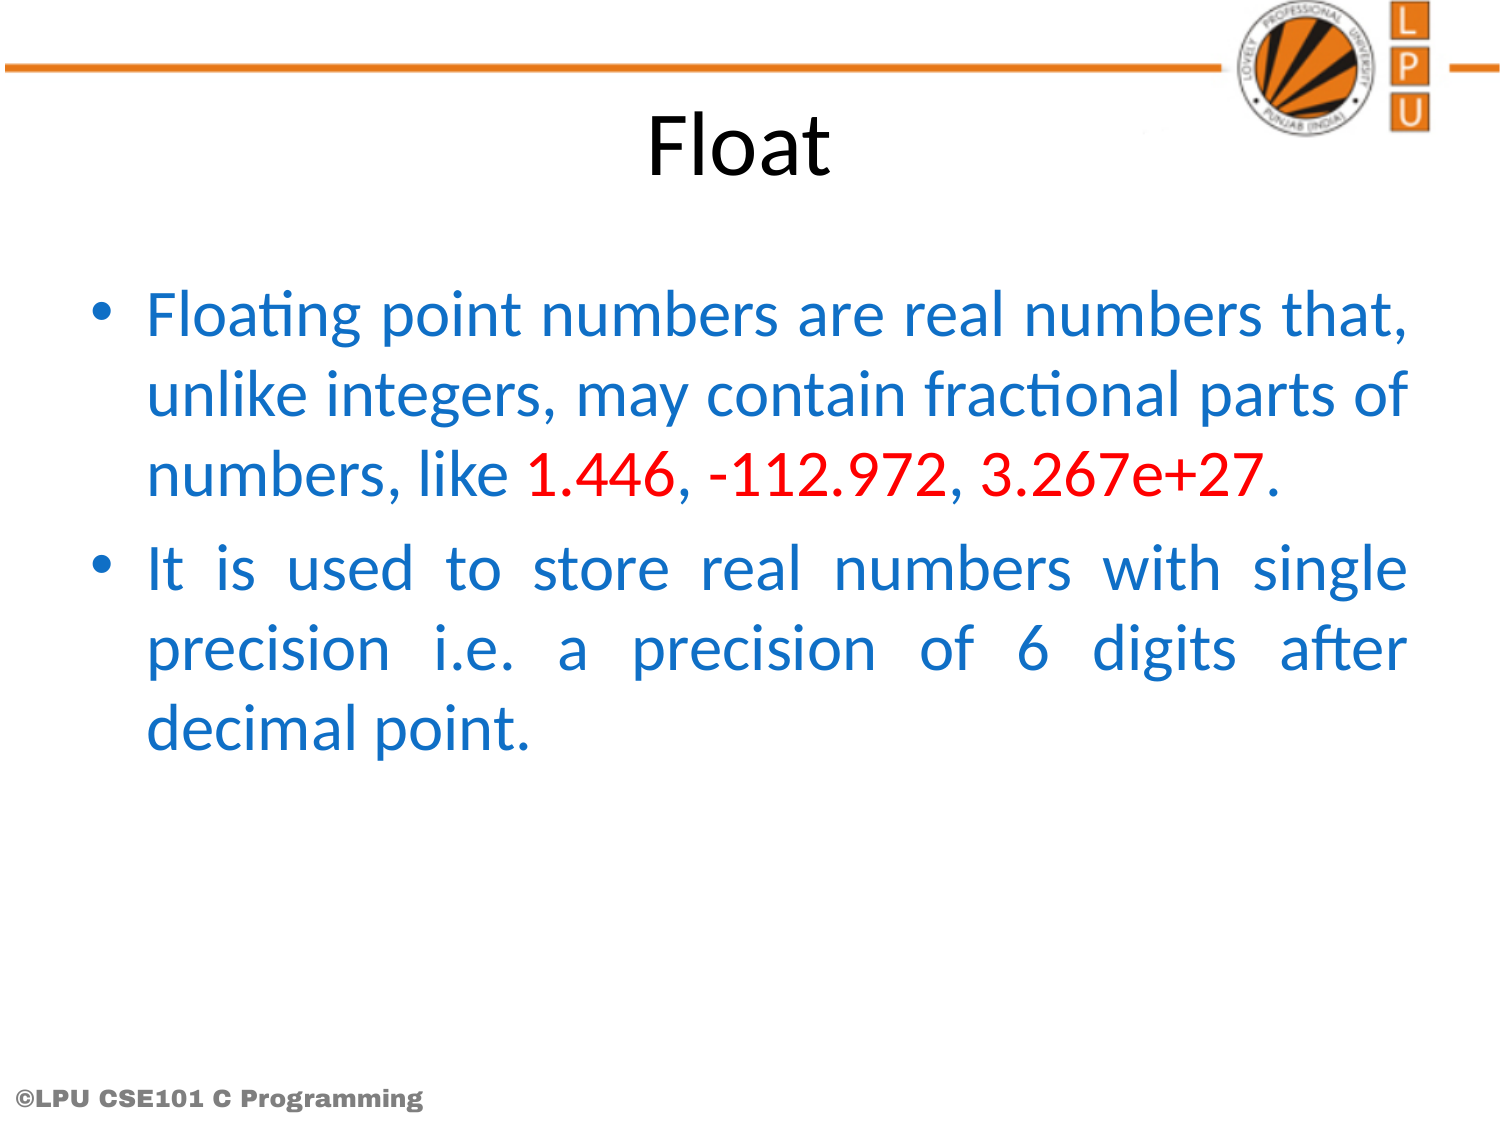

# Float
Floating point numbers are real numbers that, unlike integers, may contain fractional parts of numbers, like 1.446, -112.972, 3.267e+27.
It is used to store real numbers with single precision i.e. a precision of 6 digits after decimal point.